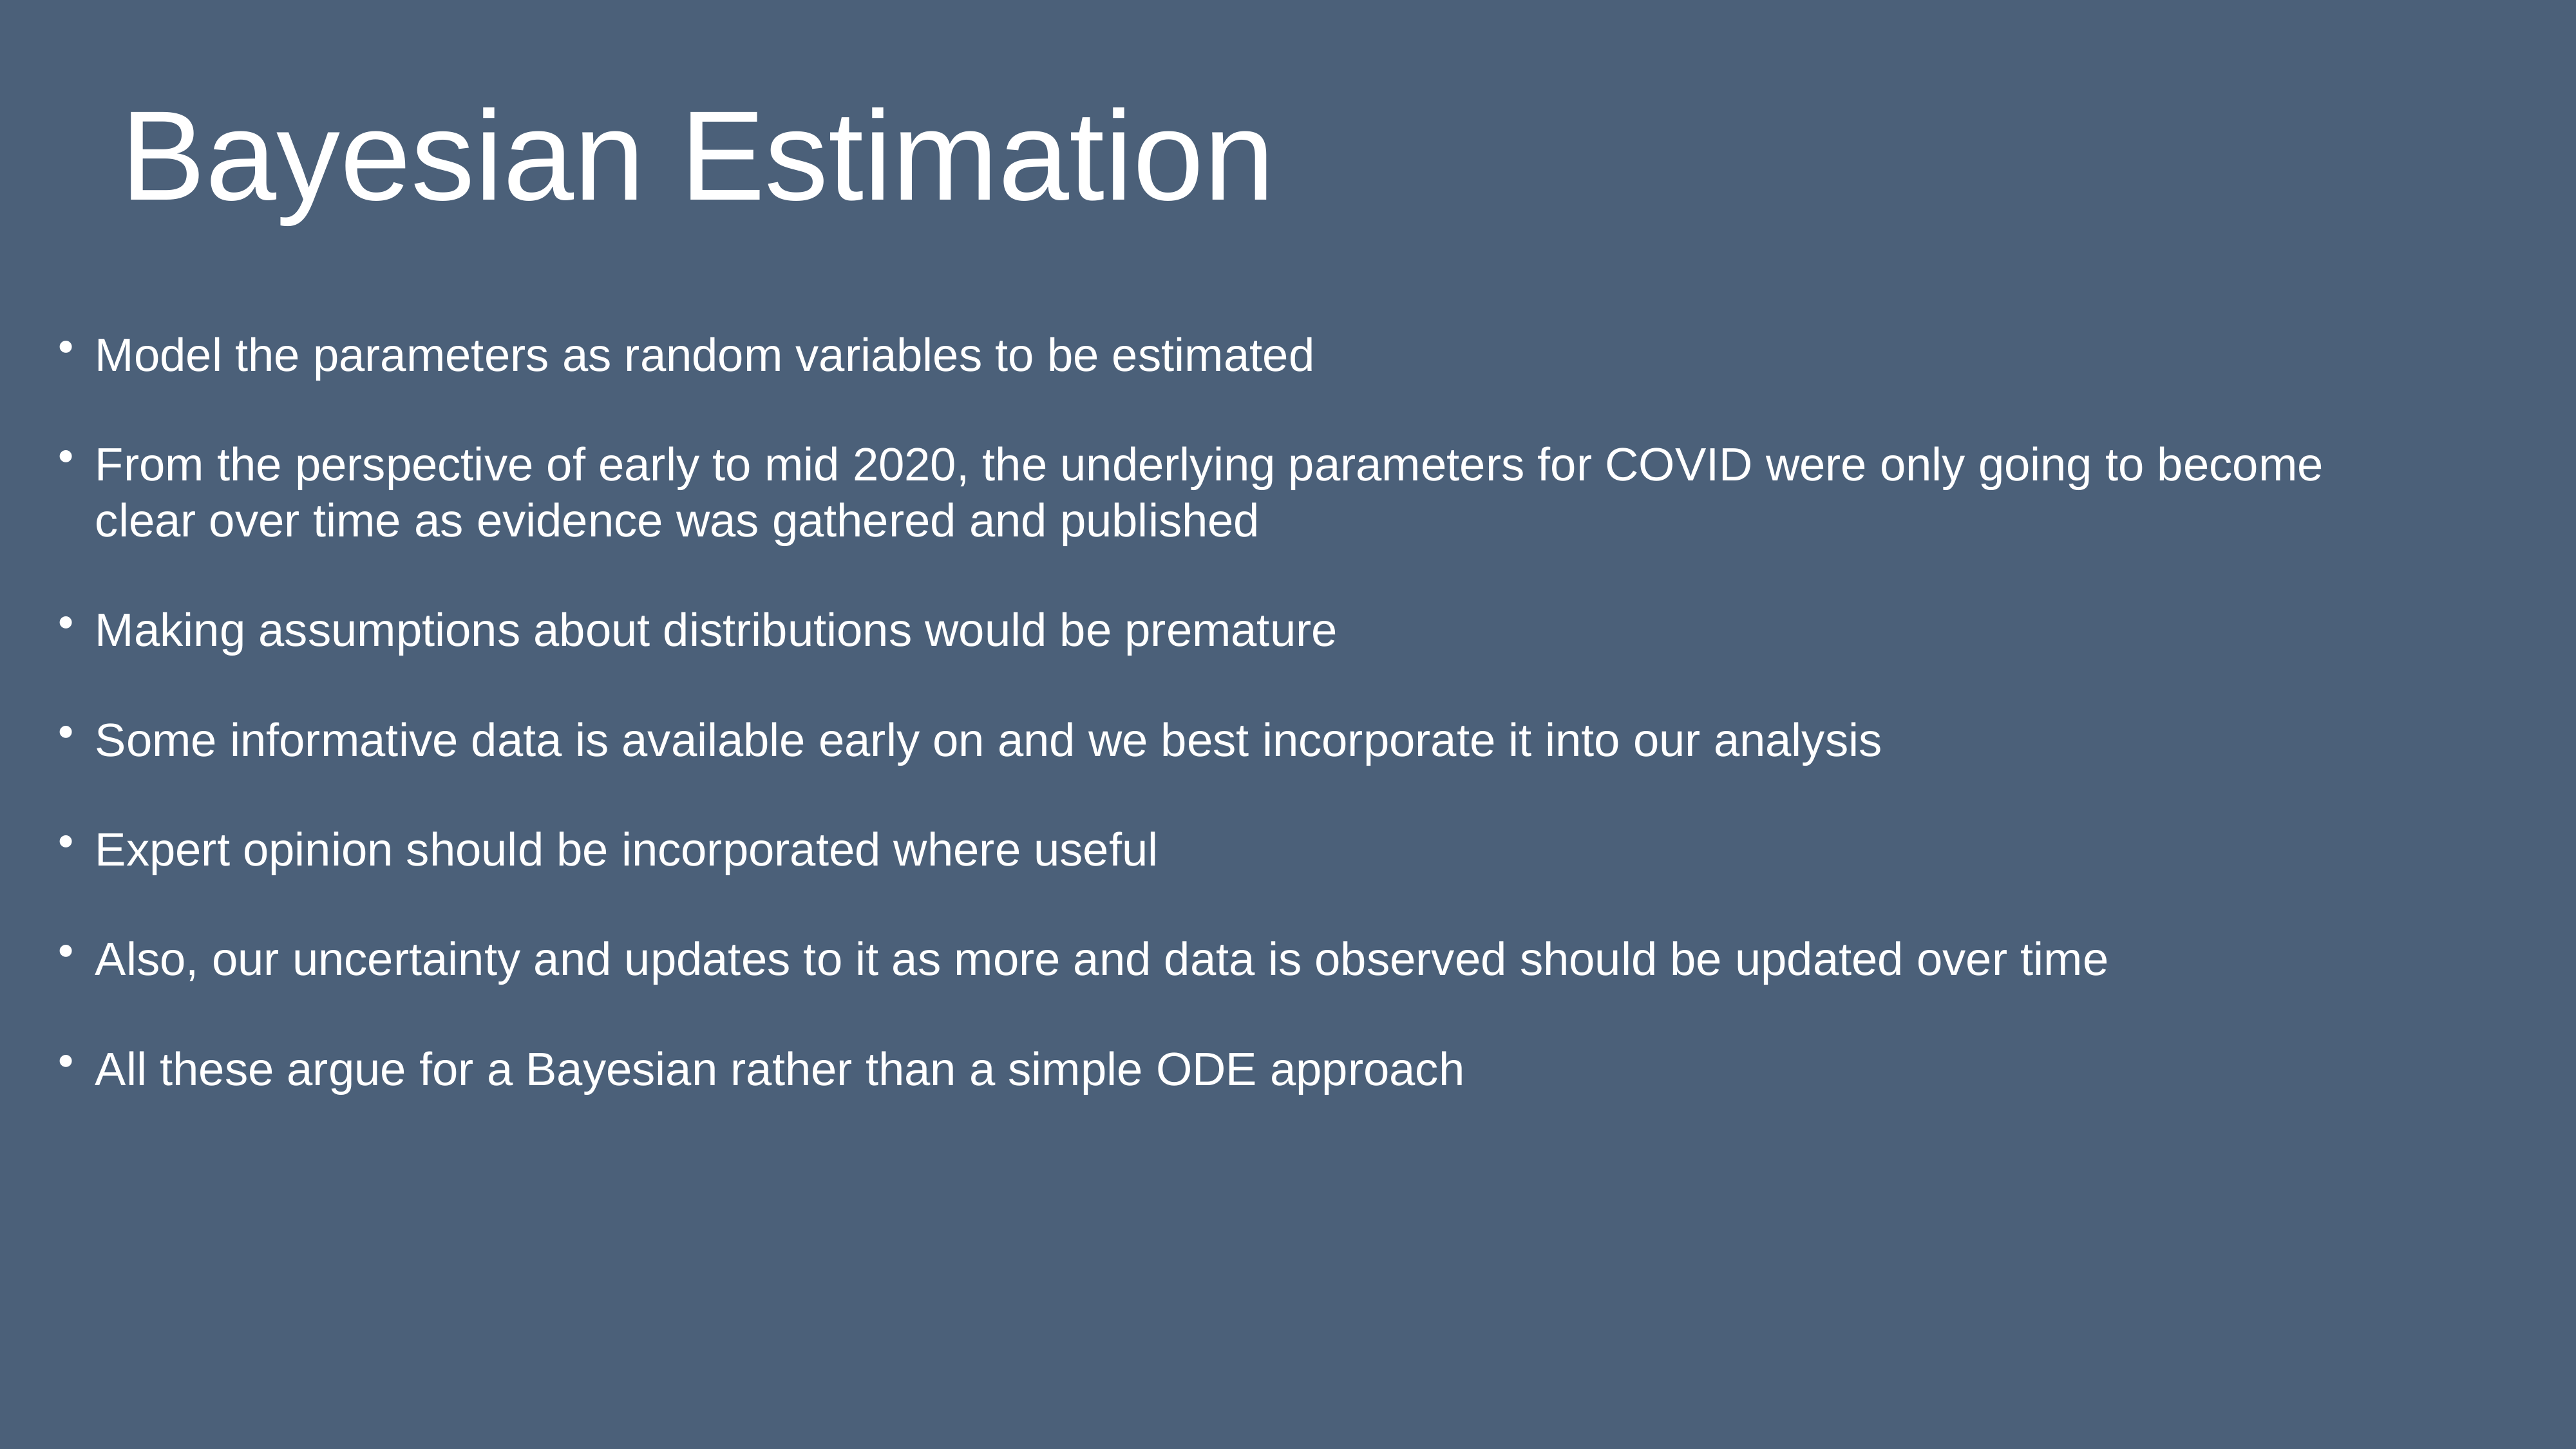

# Bayesian Estimation
Model the parameters as random variables to be estimated
From the perspective of early to mid 2020, the underlying parameters for COVID were only going to become clear over time as evidence was gathered and published
Making assumptions about distributions would be premature
Some informative data is available early on and we best incorporate it into our analysis
Expert opinion should be incorporated where useful
Also, our uncertainty and updates to it as more and data is observed should be updated over time
All these argue for a Bayesian rather than a simple ODE approach
16